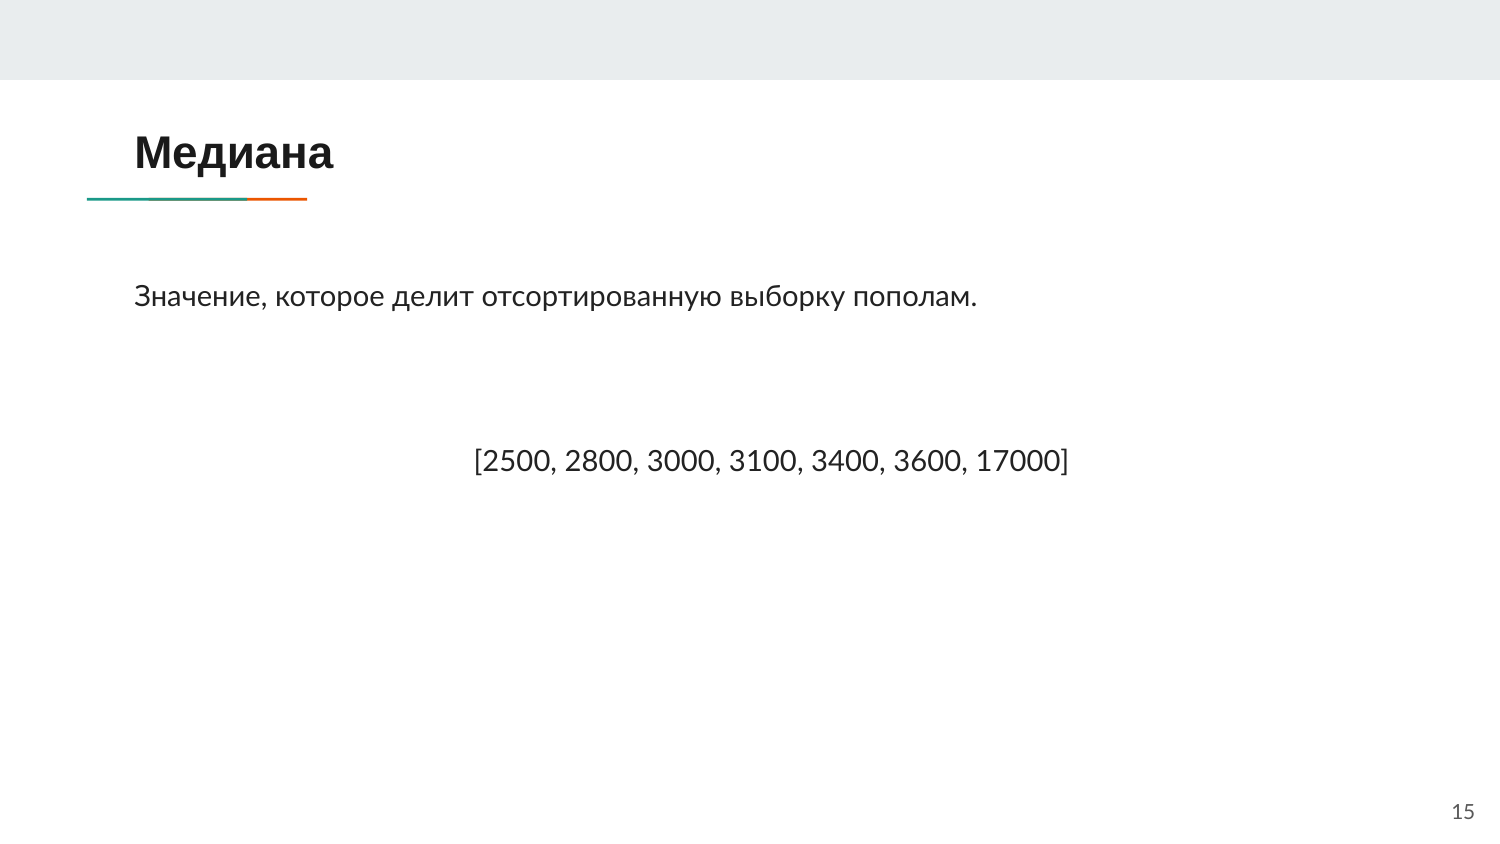

# Медиана
Значение, которое делит отсортированную выборку пополам.
[2500, 2800, 3000, 3100, 3400, 3600, 17000]
15